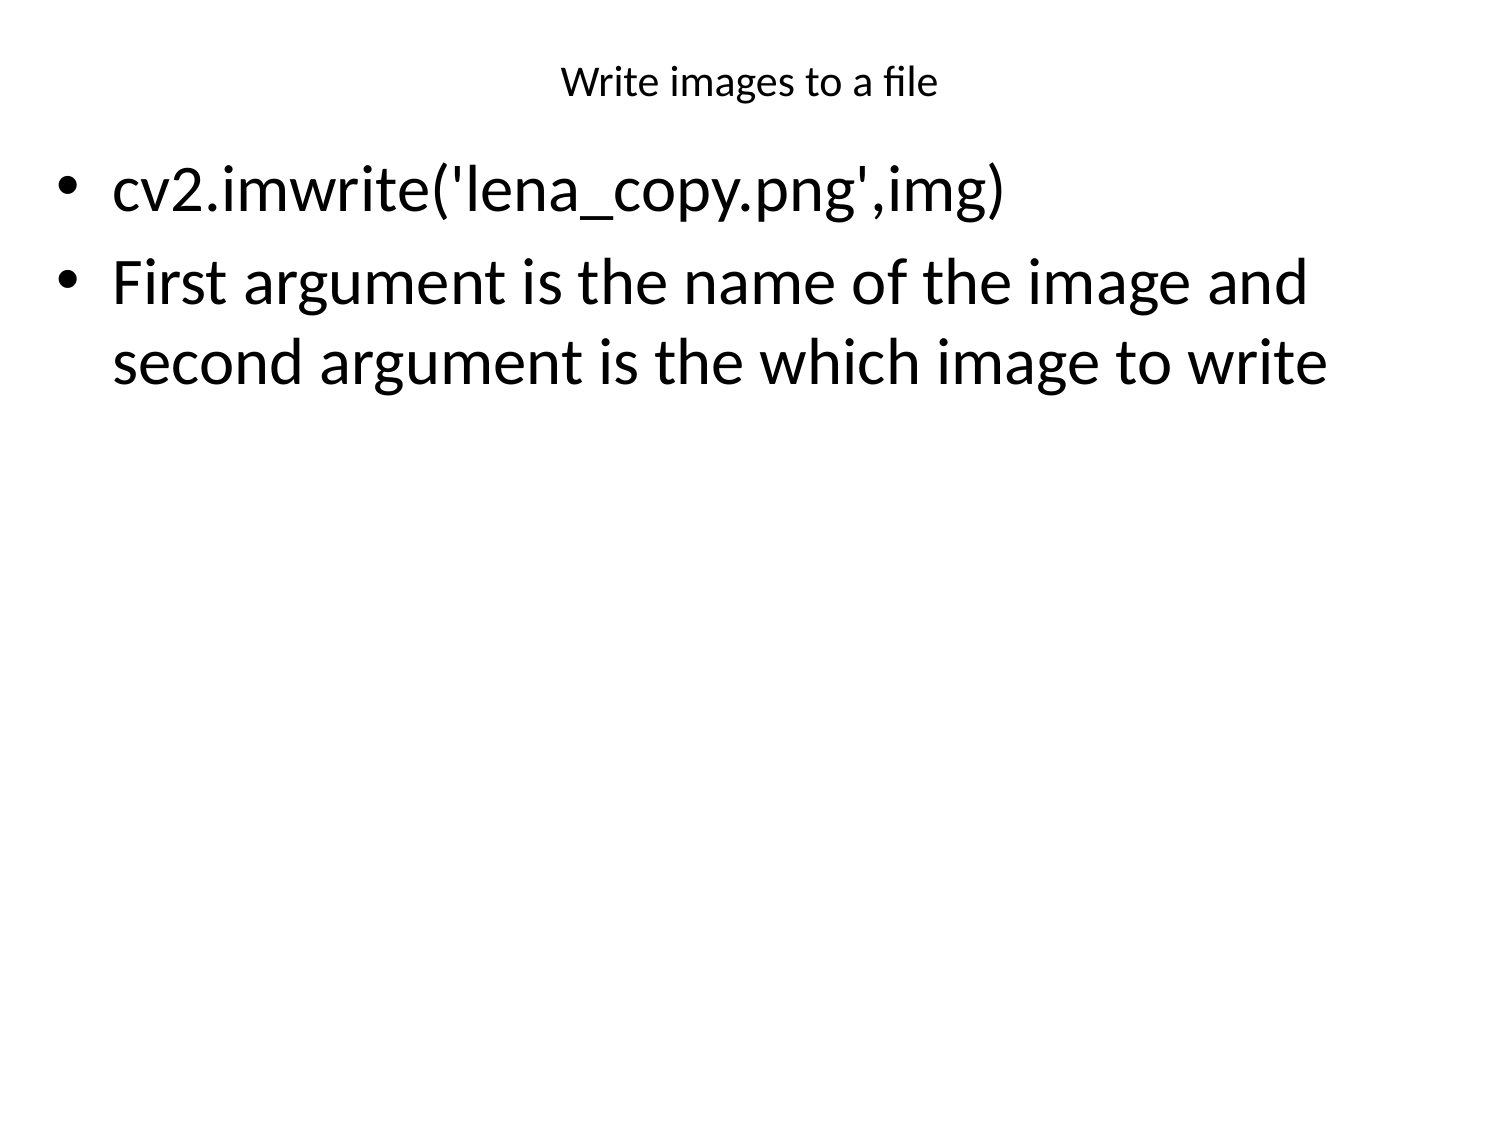

# Write images to a file
cv2.imwrite('lena_copy.png',img)
First argument is the name of the image and second argument is the which image to write